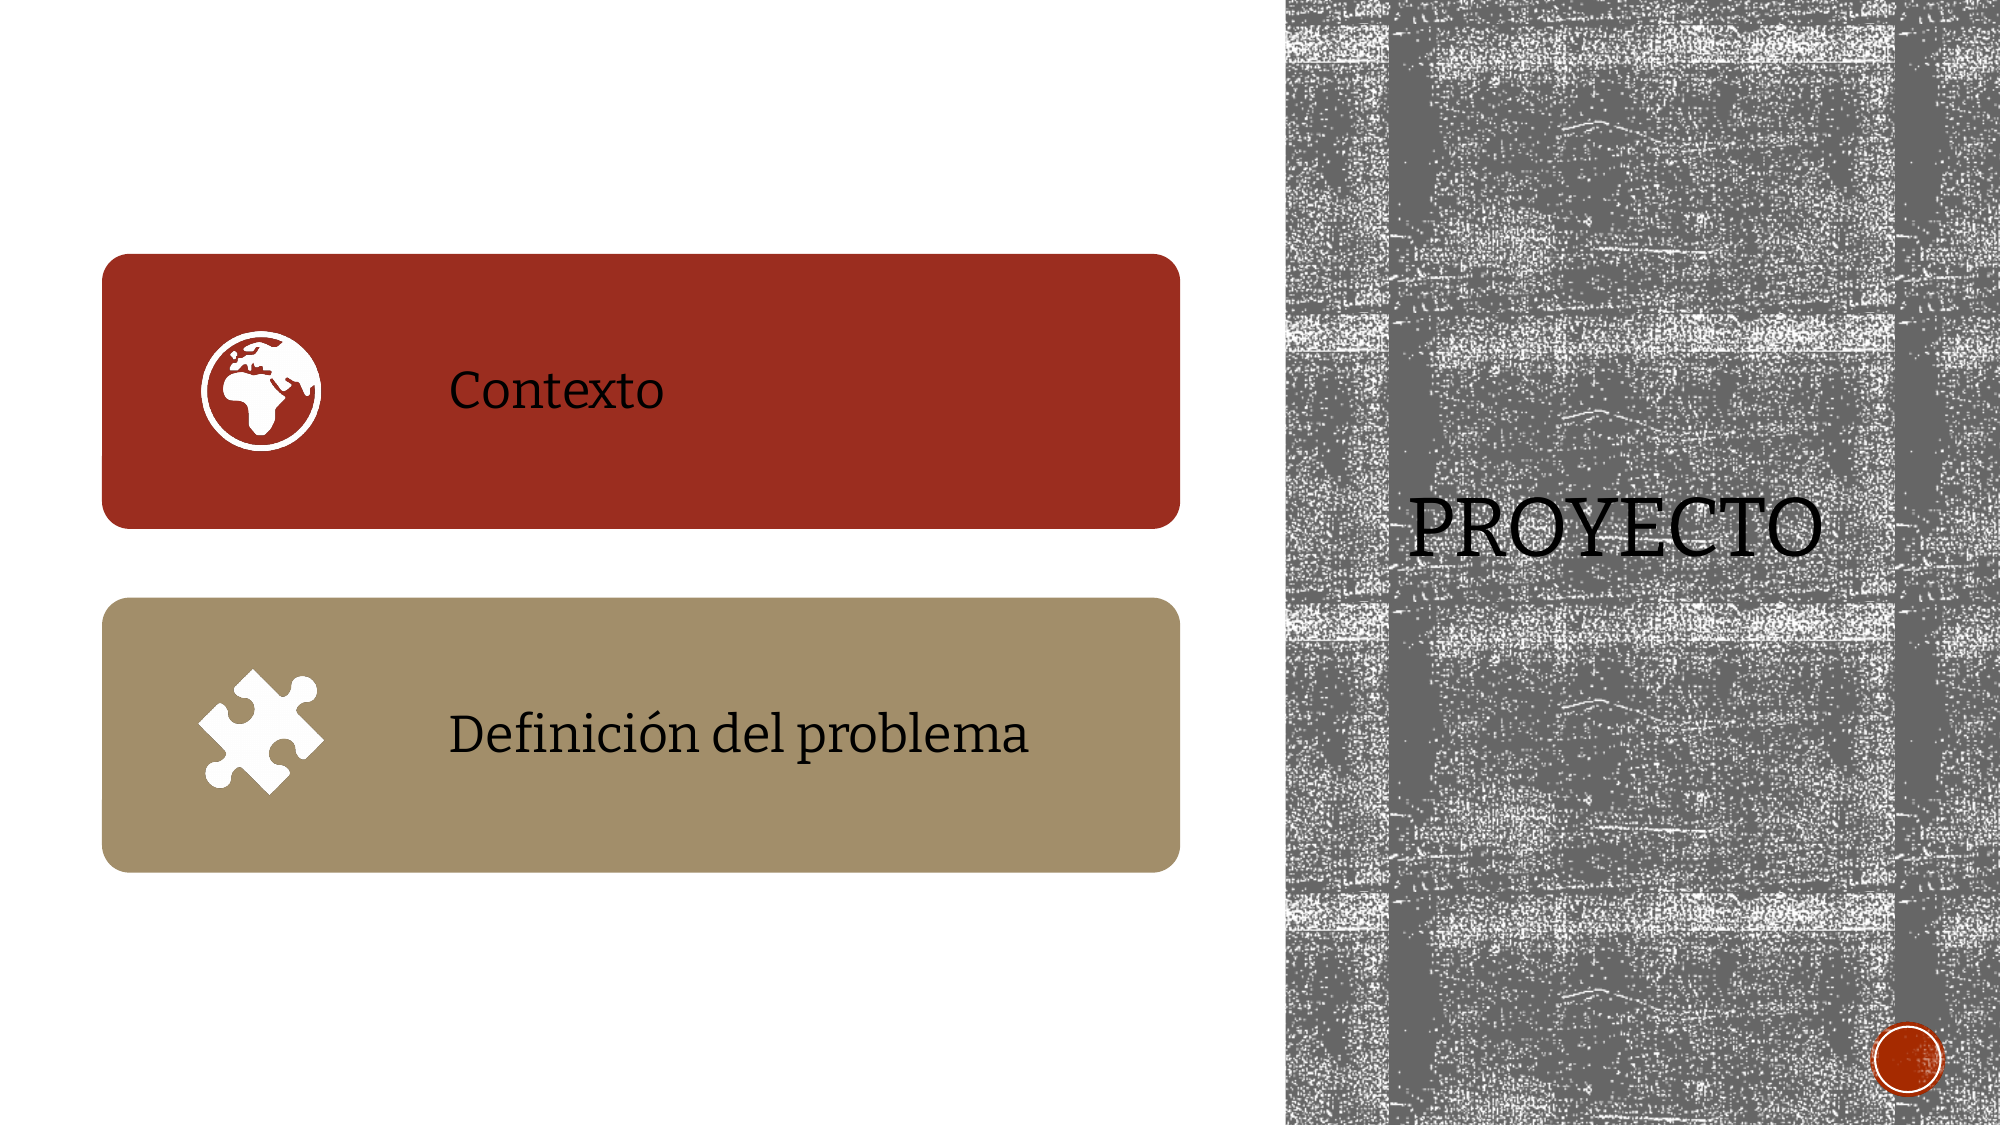

Contexto
Definición del problema
# Proyecto

2